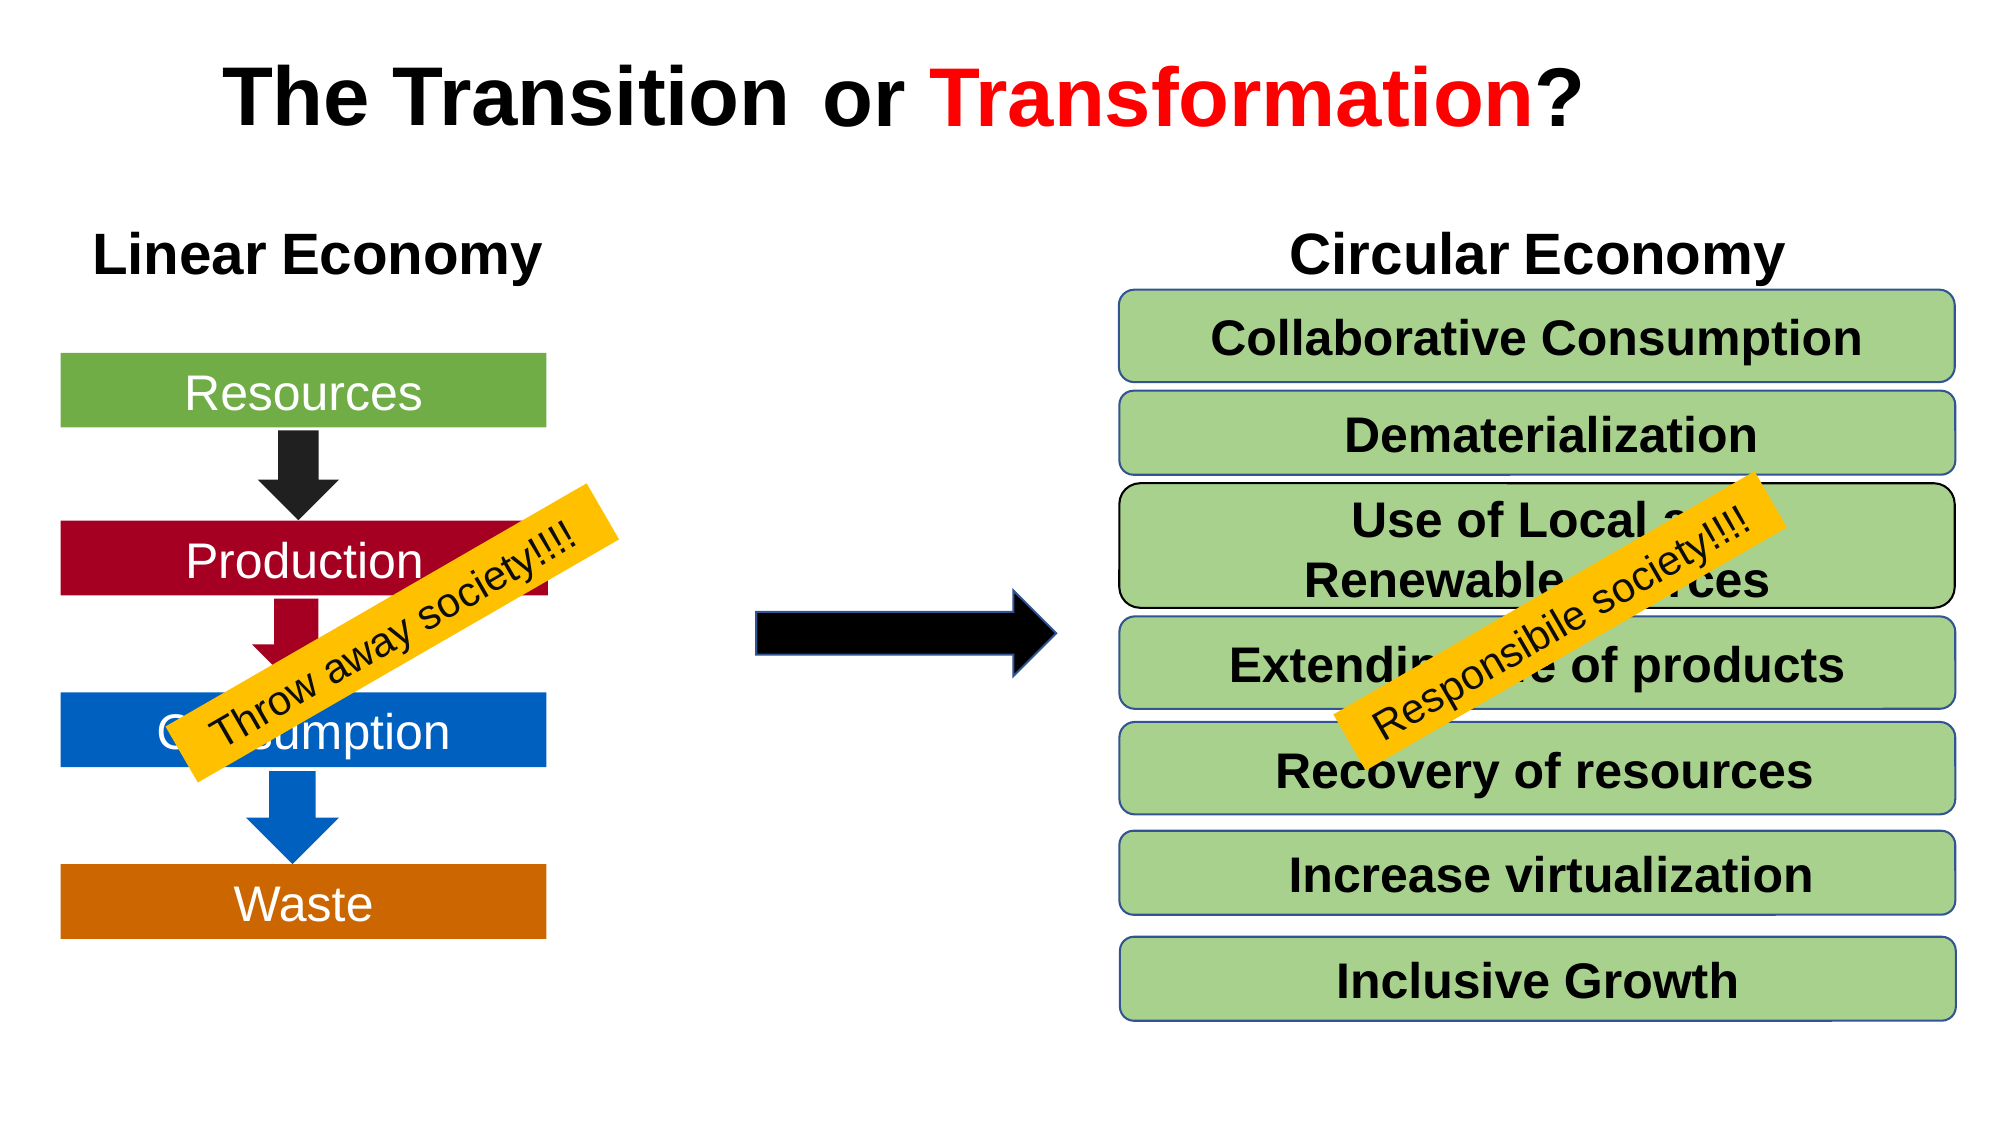

The Transition
or Transformation?
Linear Economy
Circular Economy
Collaborative Consumption
Resources

Production

Consumption

Waste
  Dematerialization
   Use of Local and
Renewable sources

Responsibile society!!!!

Throw away society!!!!
Extending life of products
 Recovery of resources
  Increase virtualization
Inclusive Growth